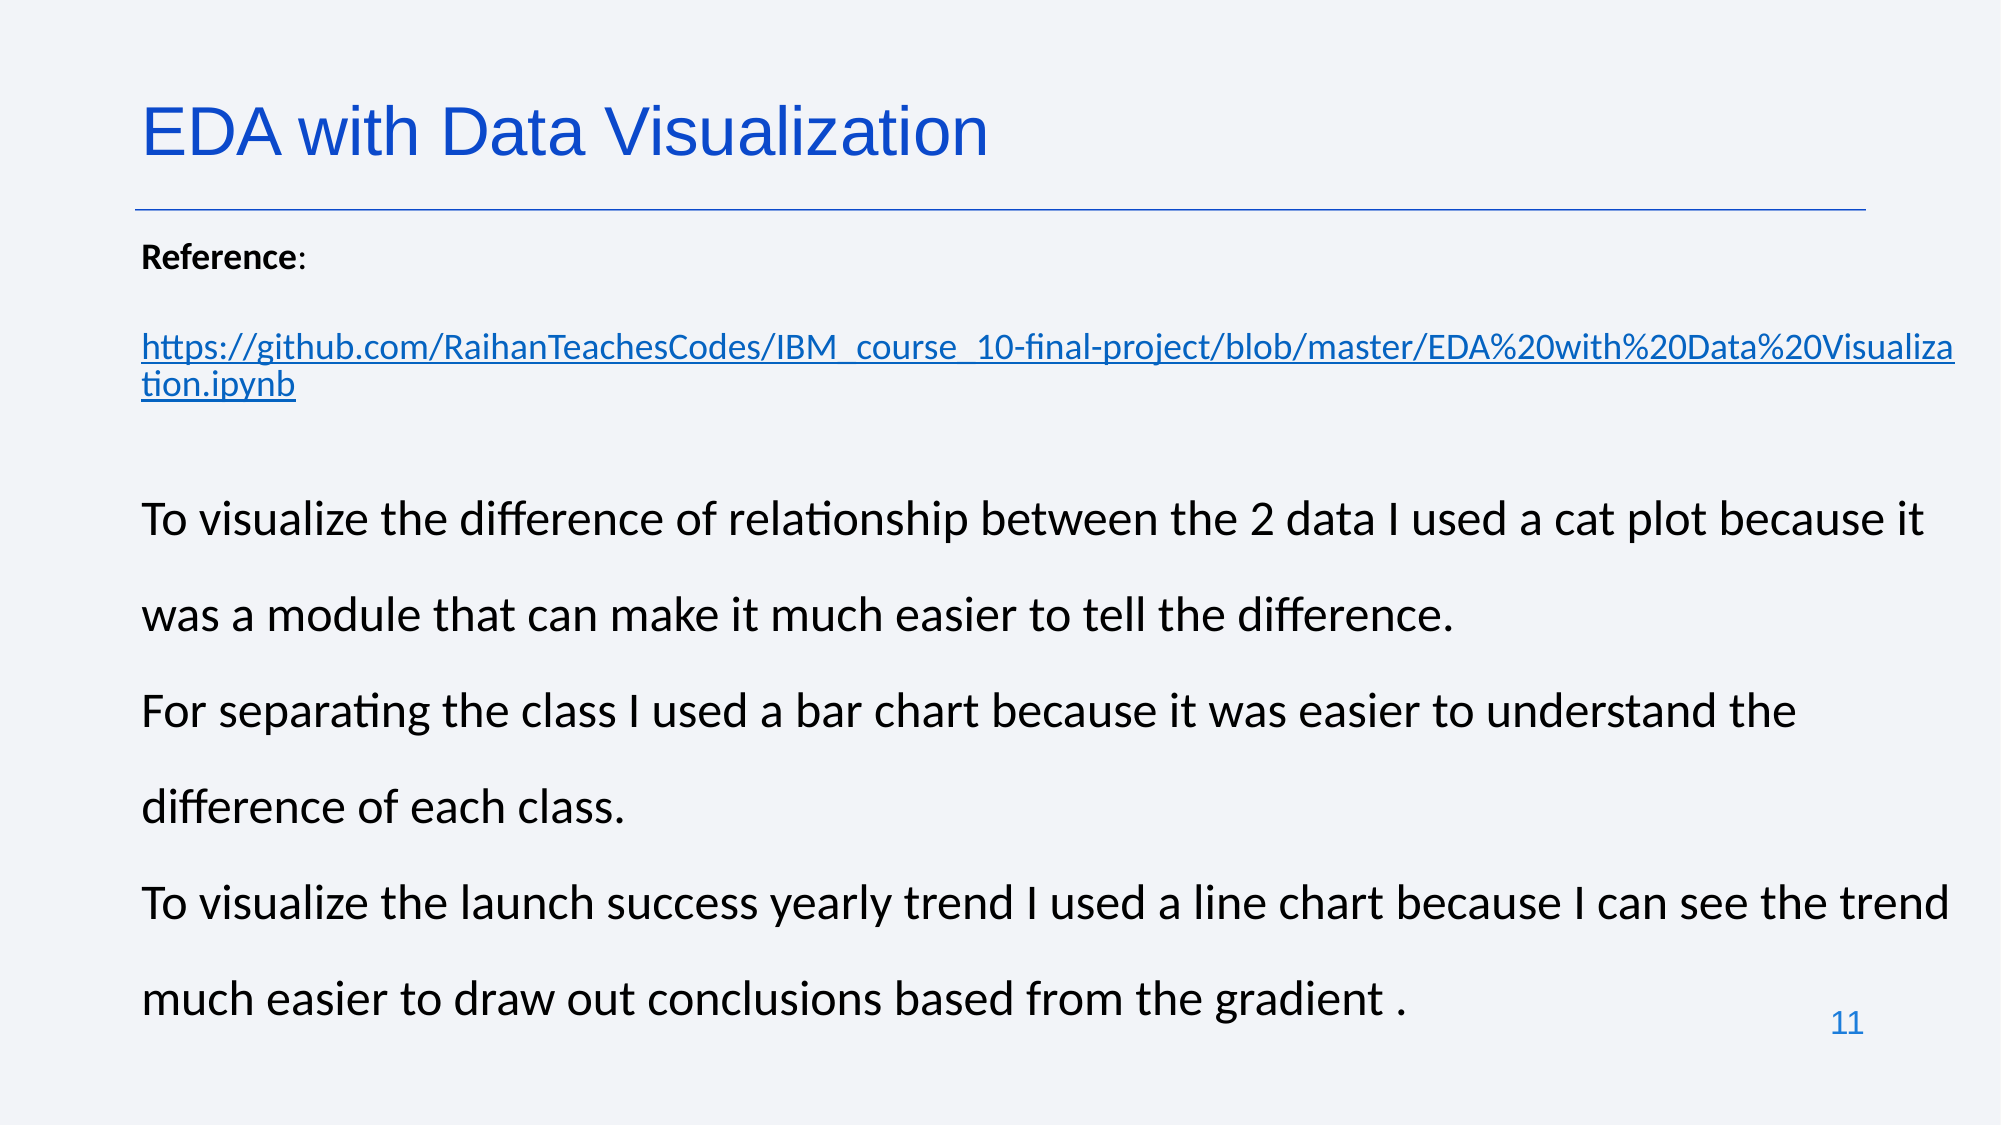

EDA with Data Visualization

Reference:

https://github.com/RaihanTeachesCodes/IBM_course_10-final-project/blob/master/EDA%20with%20Data%20Visualization.ipynb

To visualize the difference of relationship between the 2 data I used a cat plot because it was a module that can make it much easier to tell the difference.
For separating the class I used a bar chart because it was easier to understand the difference of each class.
To visualize the launch success yearly trend I used a line chart because I can see the trend much easier to draw out conclusions based from the gradient .

11